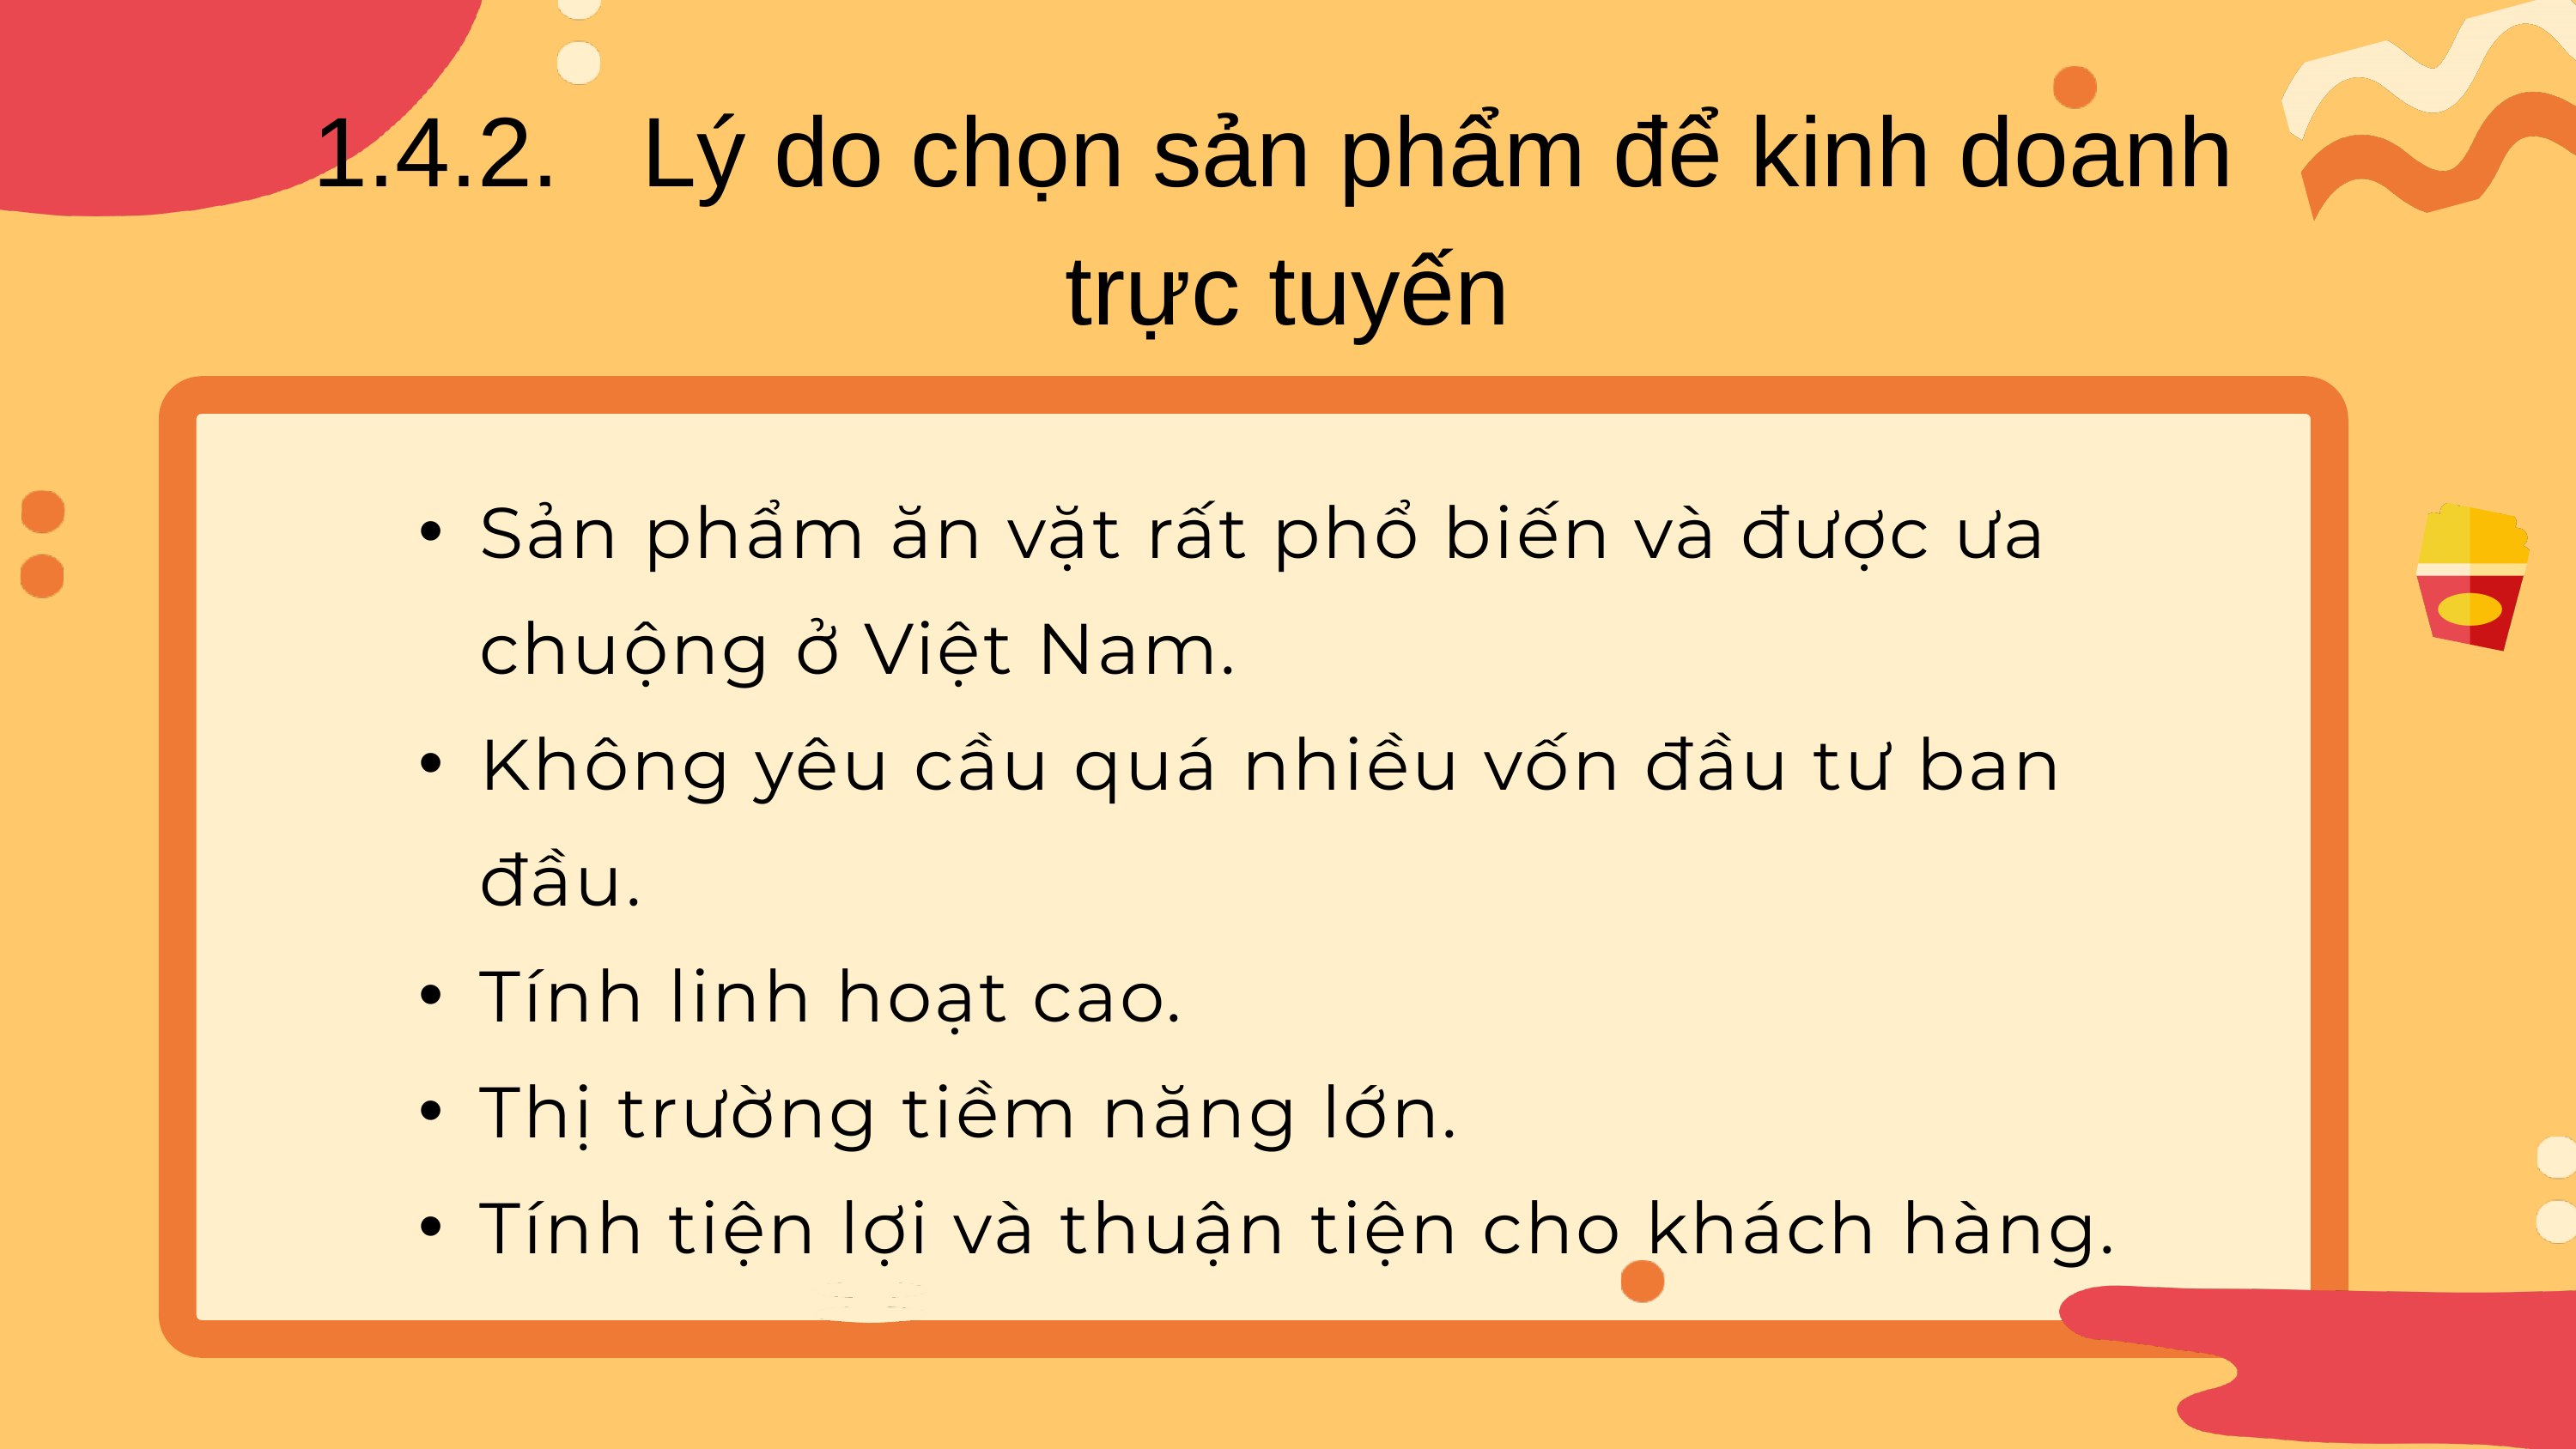

1.4.2.   Lý do chọn sản phẩm để kinh doanh
trực tuyến

Sản phẩm ăn vặt rất phổ biến và được ưa chuộng ở Việt Nam.
Không yêu cầu quá nhiều vốn đầu tư ban đầu.
Tính linh hoạt cao.
Thị trường tiềm năng lớn.
Tính tiện lợi và thuận tiện cho khách hàng.